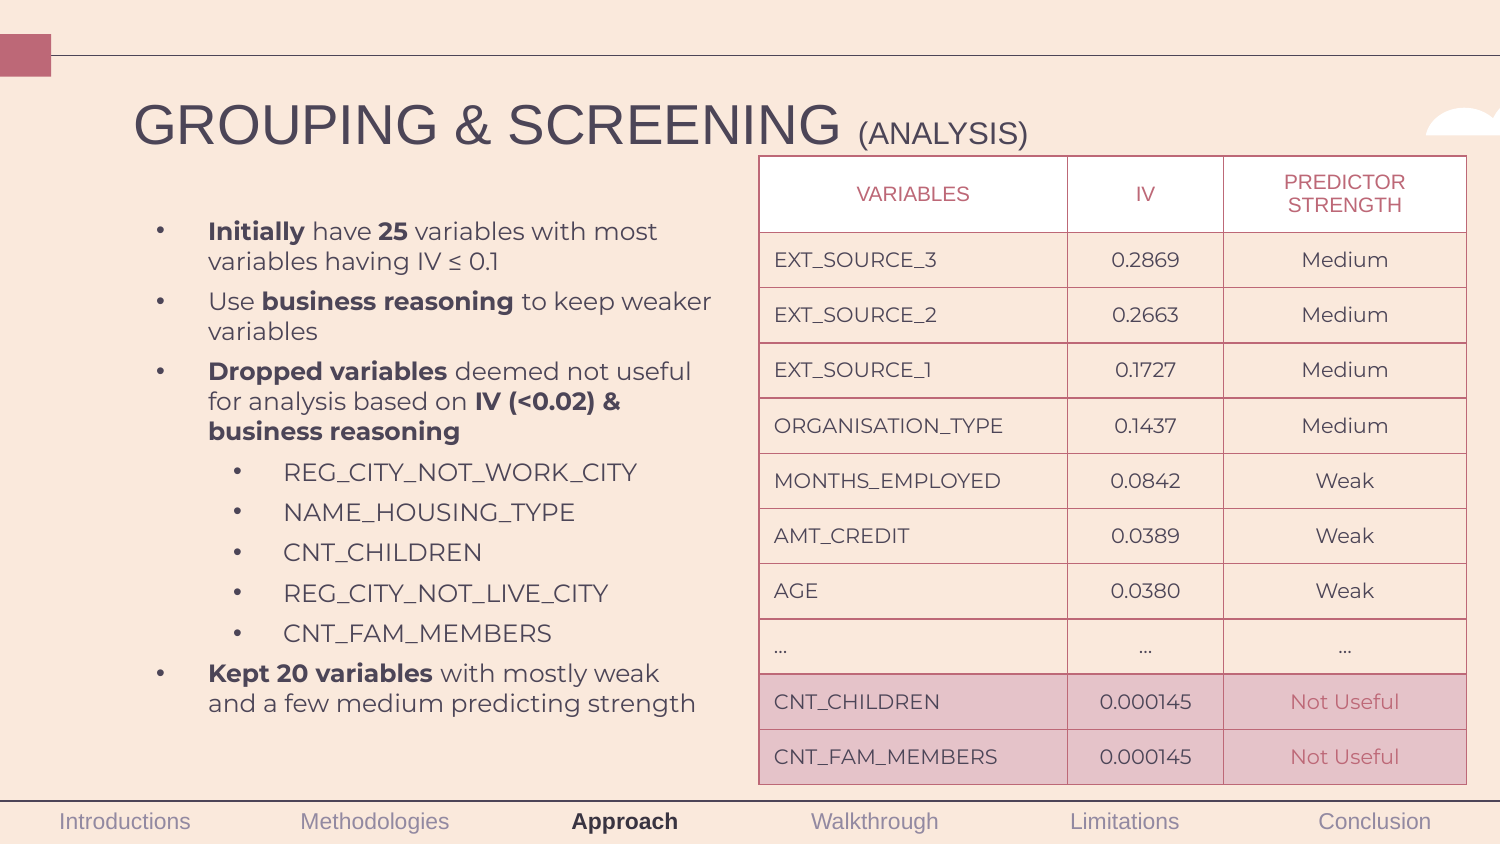

# GROUPING & SCREENING (ANALYSIS)
| VARIABLES | IV | PREDICTOR STRENGTH |
| --- | --- | --- |
| EXT\_SOURCE\_3 | 0.2869 | Medium |
| EXT\_SOURCE\_2 | 0.2663 | Medium |
| EXT\_SOURCE\_1 | 0.1727 | Medium |
| ORGANISATION\_TYPE | 0.1437 | Medium |
| MONTHS\_EMPLOYED | 0.0842 | Weak |
| AMT\_CREDIT | 0.0389 | Weak |
| AGE | 0.0380 | Weak |
| … | … | … |
| CNT\_CHILDREN | 0.000145 | Not Useful |
| CNT\_FAM\_MEMBERS | 0.000145 | Not Useful |
Initially have 25 variables with most variables having IV ≤ 0.1
Use business reasoning to keep weaker variables
Dropped variables deemed not useful for analysis based on IV (<0.02) & business reasoning
REG_CITY_NOT_WORK_CITY
NAME_HOUSING_TYPE
CNT_CHILDREN
REG_CITY_NOT_LIVE_CITY
CNT_FAM_MEMBERS
Kept 20 variables with mostly weak and a few medium predicting strength